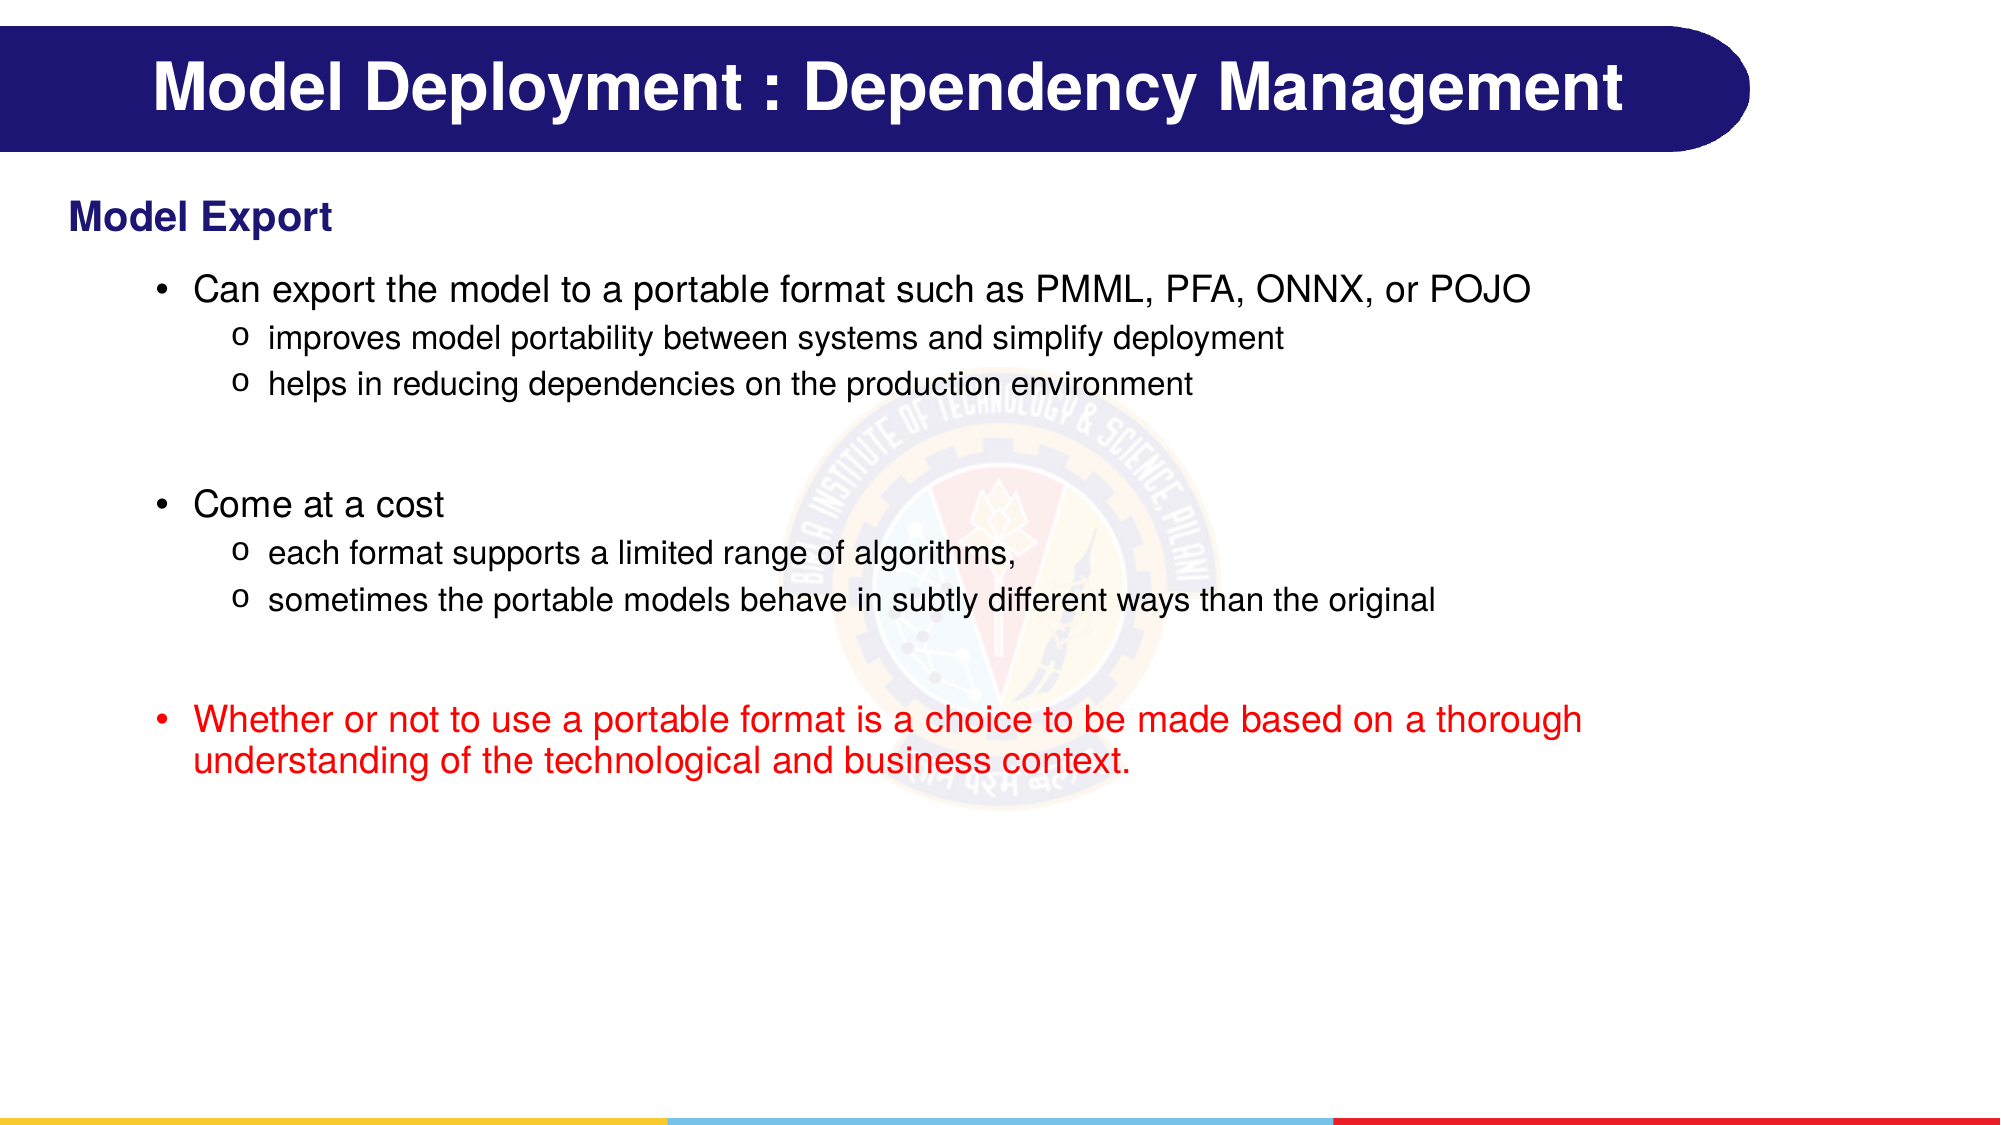

# Model Deployment : Dependency Management
Model Export
Can export the model to a portable format such as PMML, PFA, ONNX, or POJO
improves model portability between systems and simplify deployment
helps in reducing dependencies on the production environment

Come at a cost
each format supports a limited range of algorithms,
sometimes the portable models behave in subtly different ways than the original

Whether or not to use a portable format is a choice to be made based on a thorough understanding of the technological and business context.